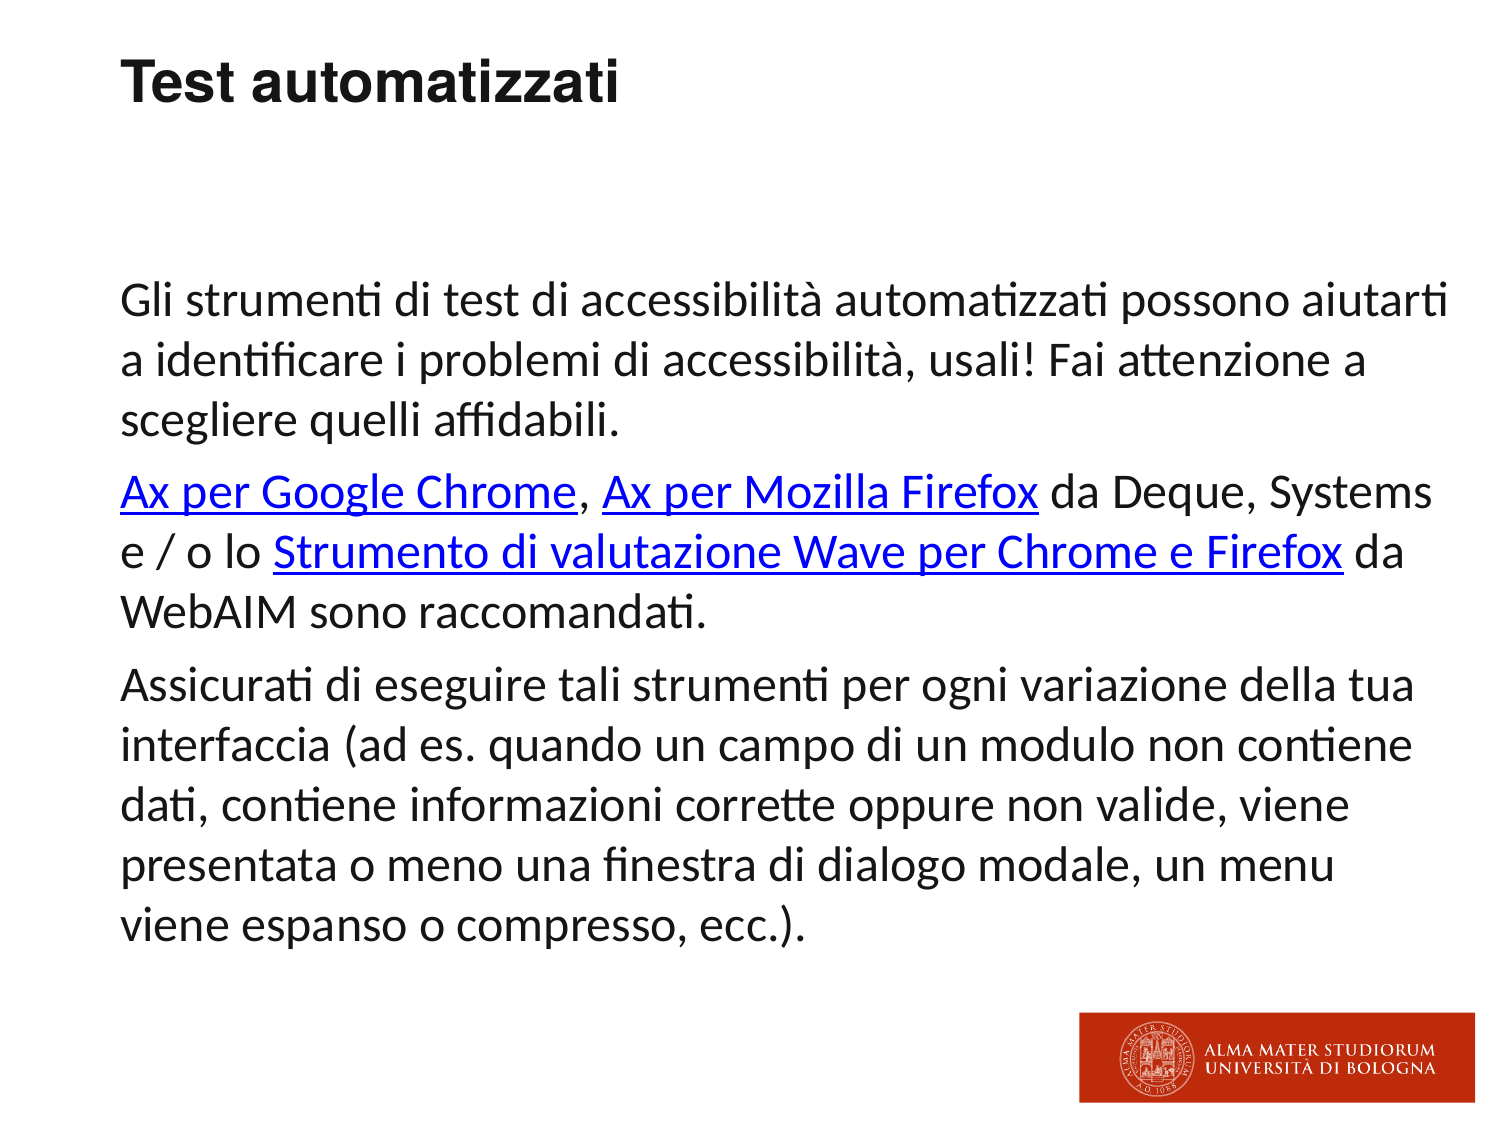

# Test automatizzati
Gli strumenti di test di accessibilità automatizzati possono aiutarti a identificare i problemi di accessibilità, usali! Fai attenzione a scegliere quelli affidabili.
Ax per Google Chrome, Ax per Mozilla Firefox da Deque, Systems e / o lo Strumento di valutazione Wave per Chrome e Firefox da WebAIM sono raccomandati.
Assicurati di eseguire tali strumenti per ogni variazione della tua interfaccia (ad es. quando un campo di un modulo non contiene dati, contiene informazioni corrette oppure non valide, viene presentata o meno una finestra di dialogo modale, un menu viene espanso o compresso, ecc.).